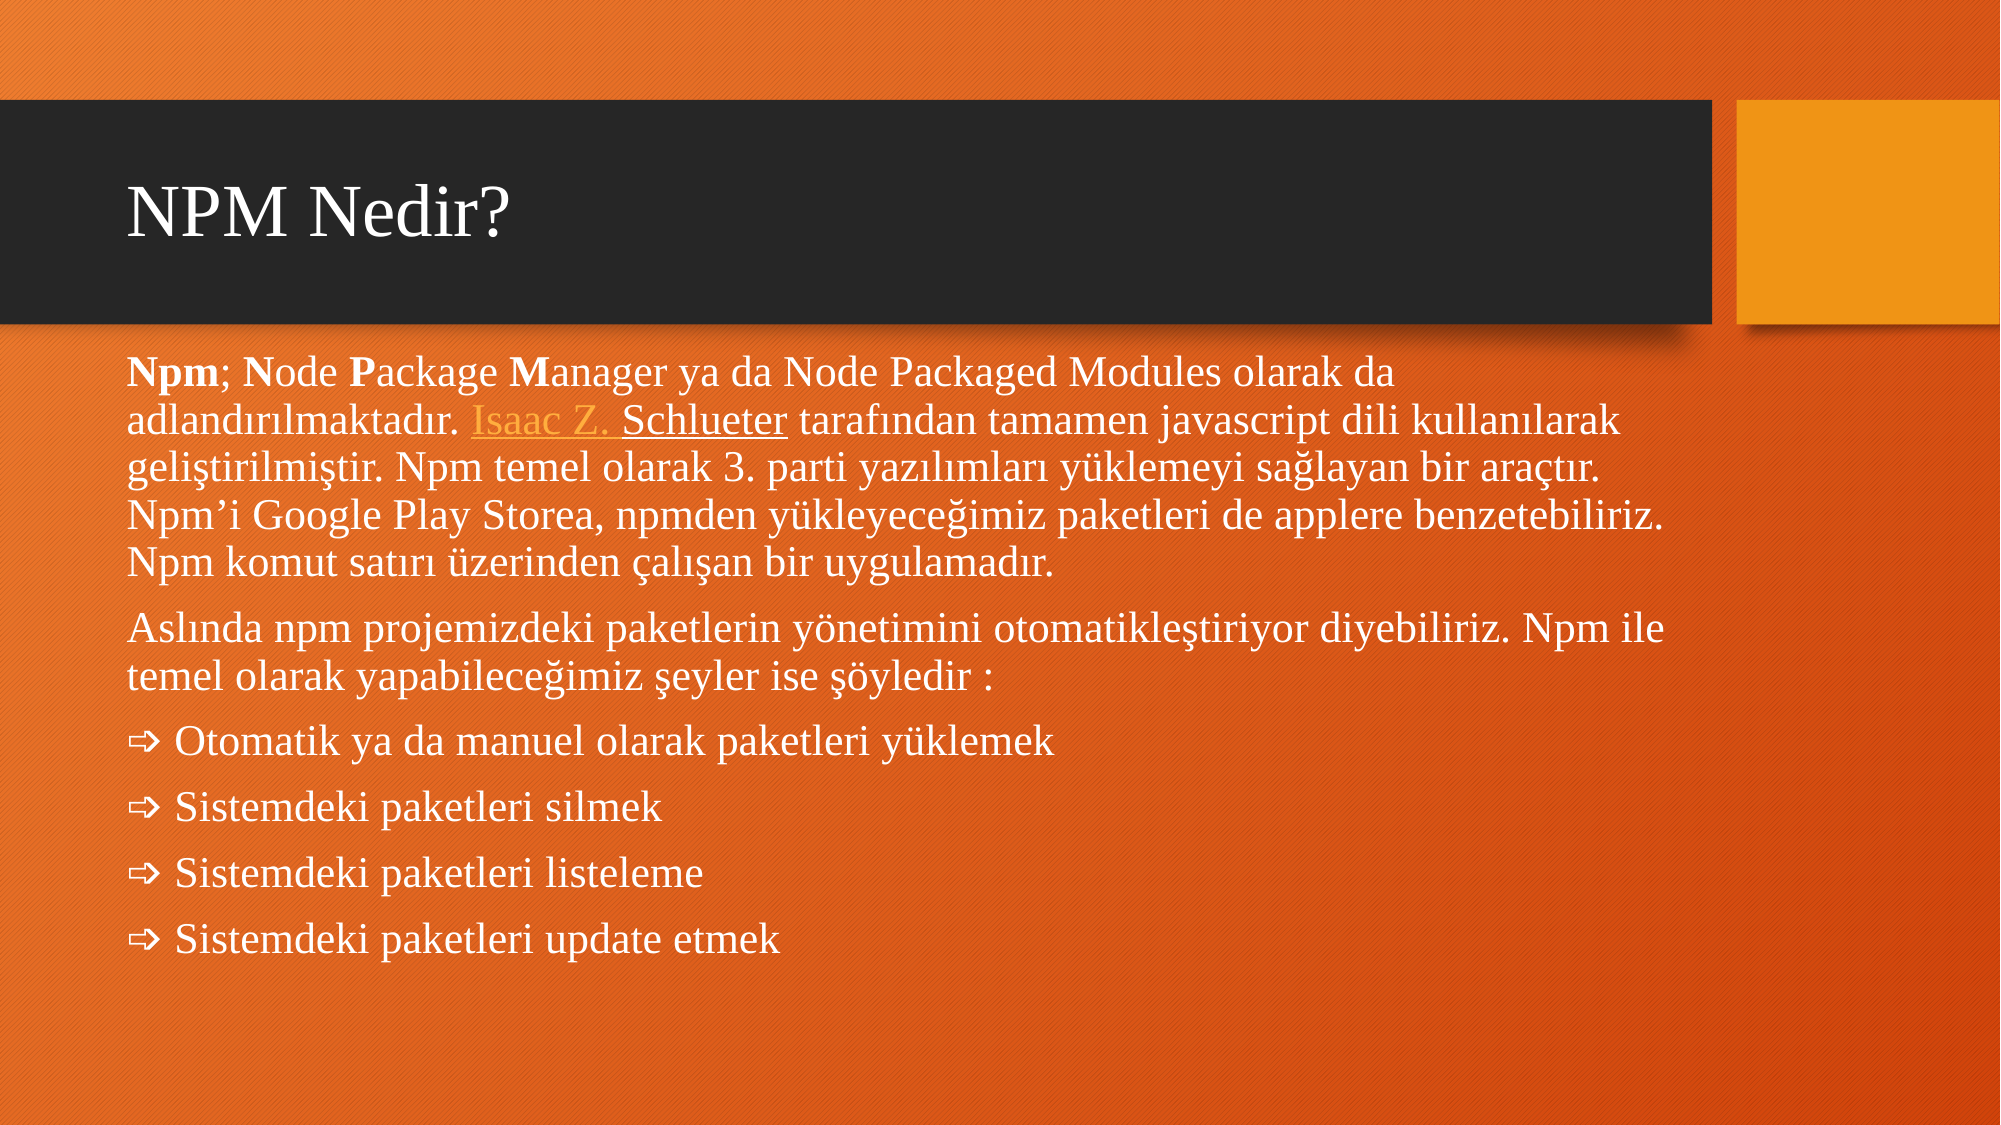

# NPM Nedir?
Npm; Node Package Manager ya da Node Packaged Modules olarak da adlandırılmaktadır. Isaac Z. Schlueter tarafından tamamen javascript dili kullanılarak geliştirilmiştir. Npm temel olarak 3. parti yazılımları yüklemeyi sağlayan bir araçtır. Npm’i Google Play Storea, npmden yükleyeceğimiz paketleri de applere benzetebiliriz. Npm komut satırı üzerinden çalışan bir uygulamadır.
Aslında npm projemizdeki paketlerin yönetimini otomatikleştiriyor diyebiliriz. Npm ile temel olarak yapabileceğimiz şeyler ise şöyledir :
➩ Otomatik ya da manuel olarak paketleri yüklemek
➩ Sistemdeki paketleri silmek
➩ Sistemdeki paketleri listeleme
➩ Sistemdeki paketleri update etmek